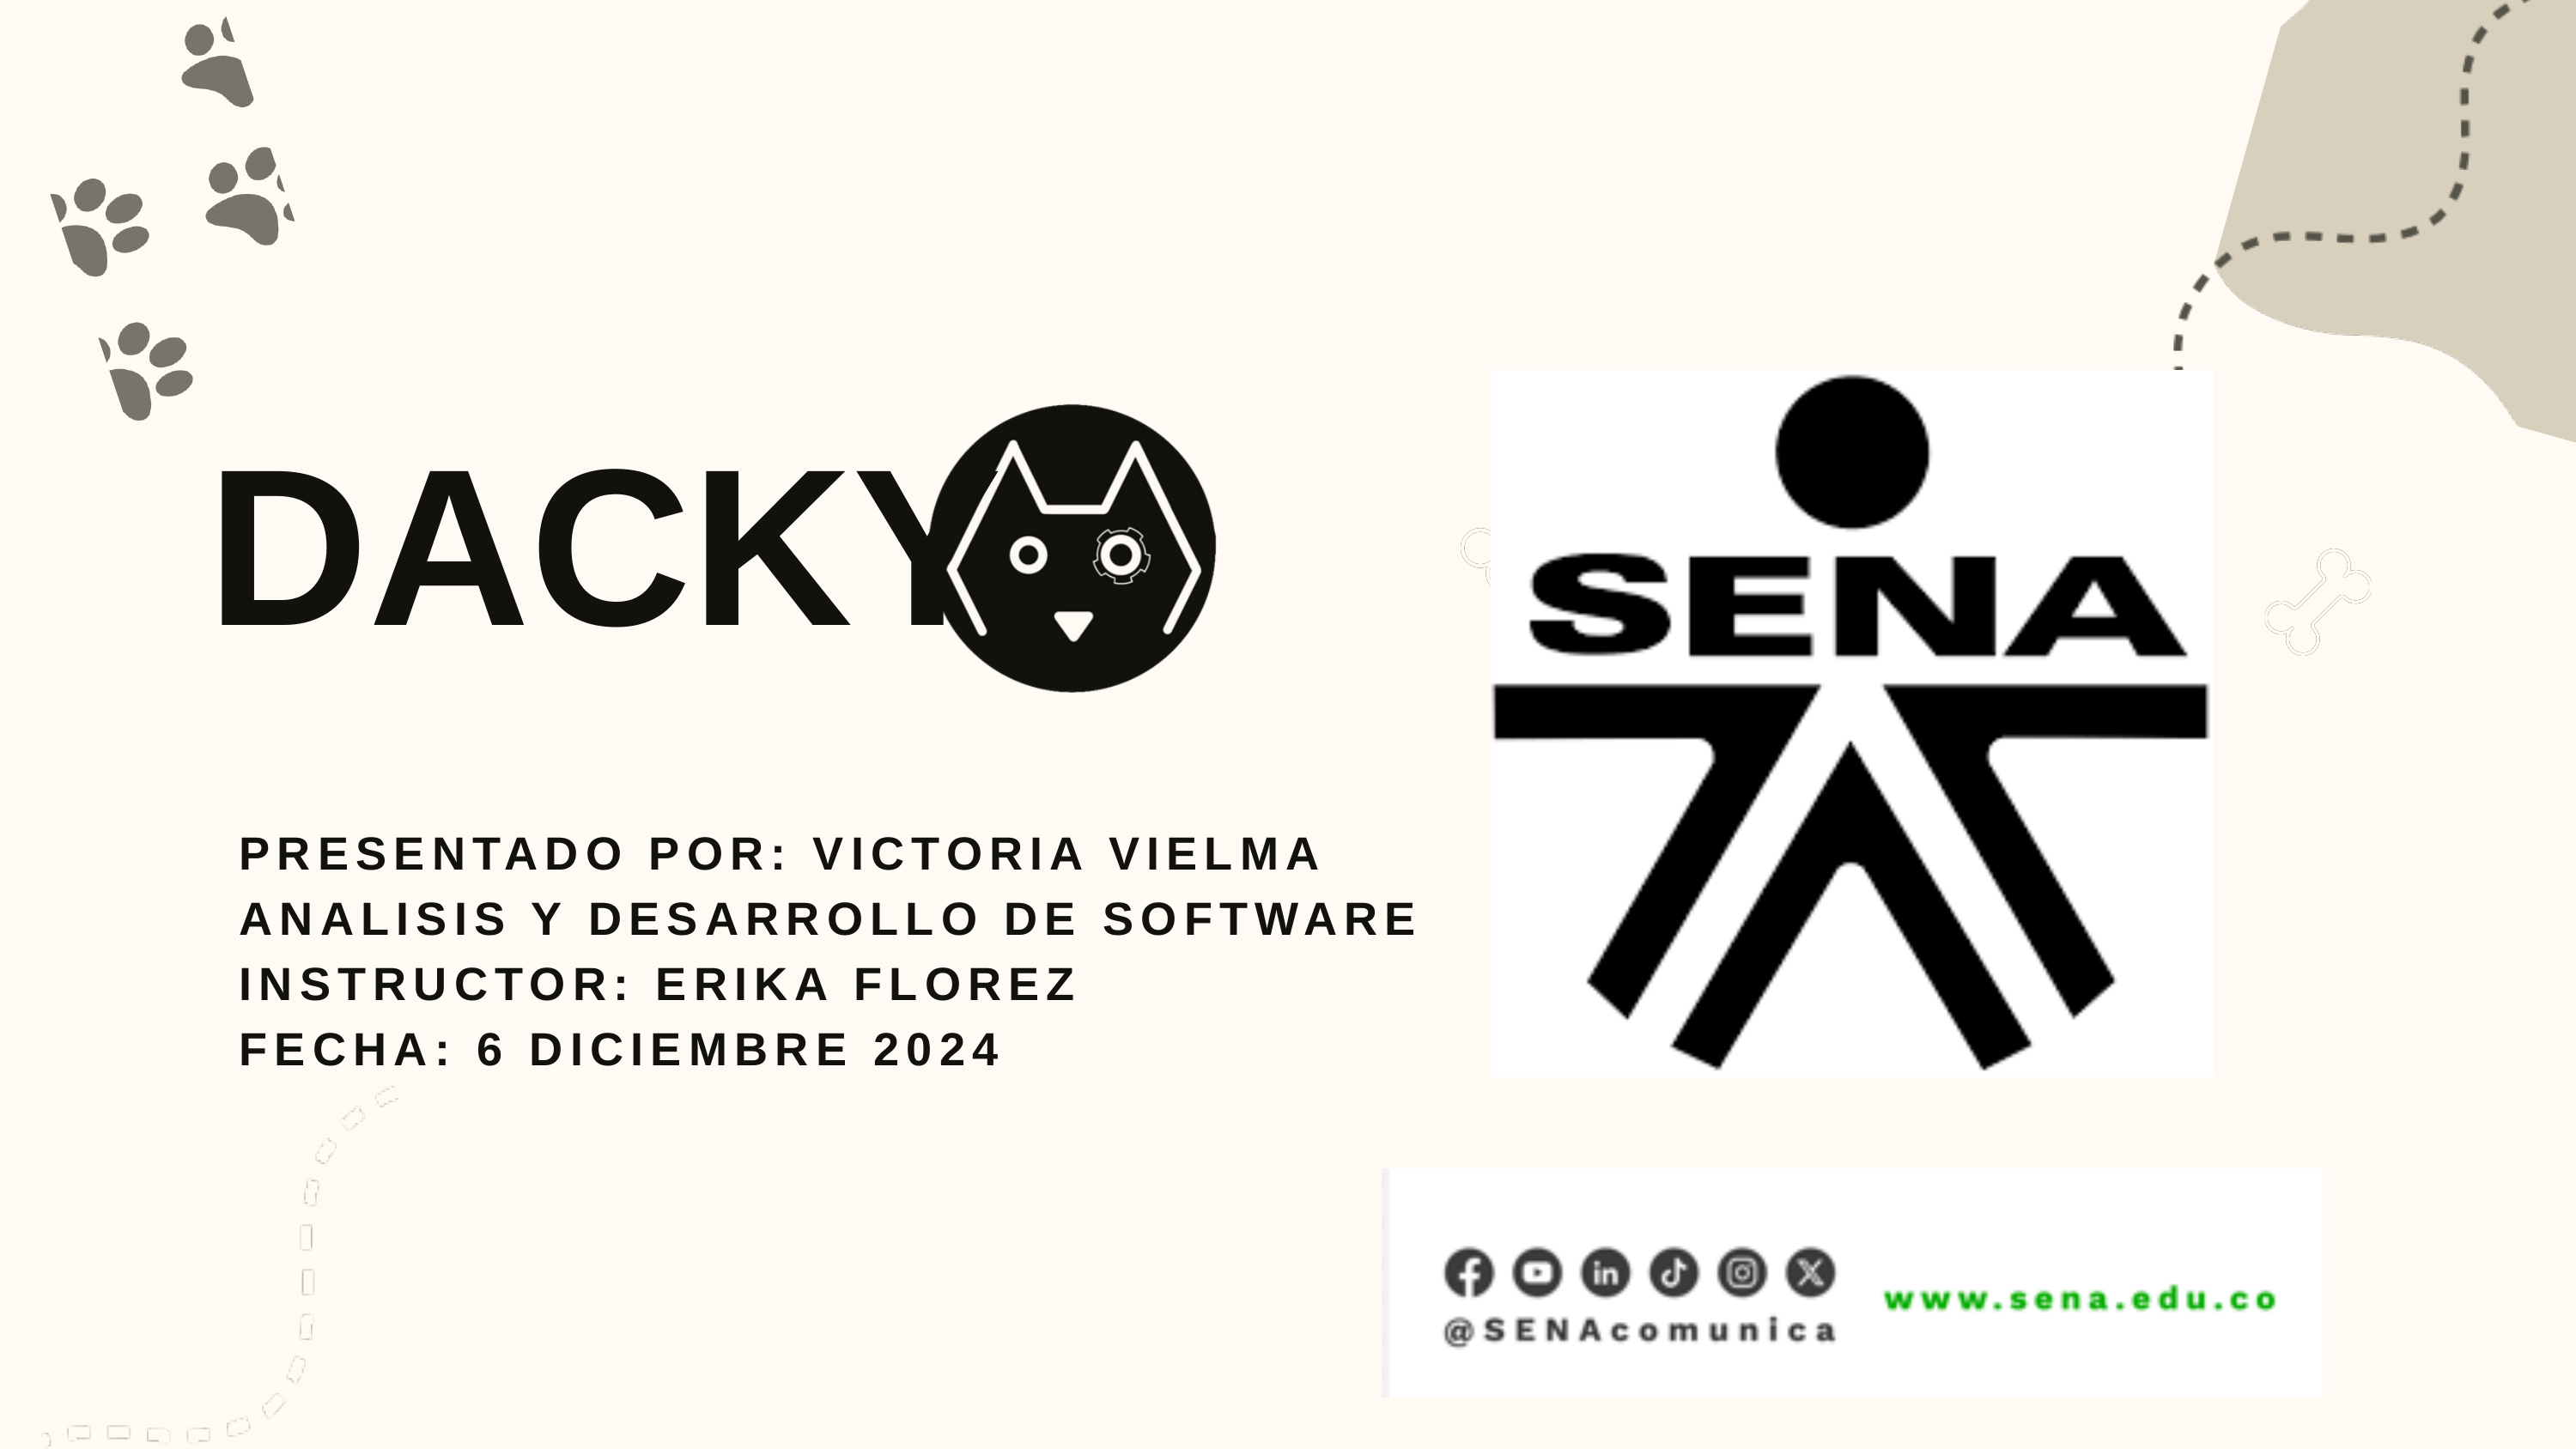

DACKY

PRESENTADO POR: VICTORIA VIELMA
ANALISIS Y DESARROLLO DE SOFTWARE
INSTRUCTOR: ERIKA FLOREZ
FECHA: 6 DICIEMBRE 2024